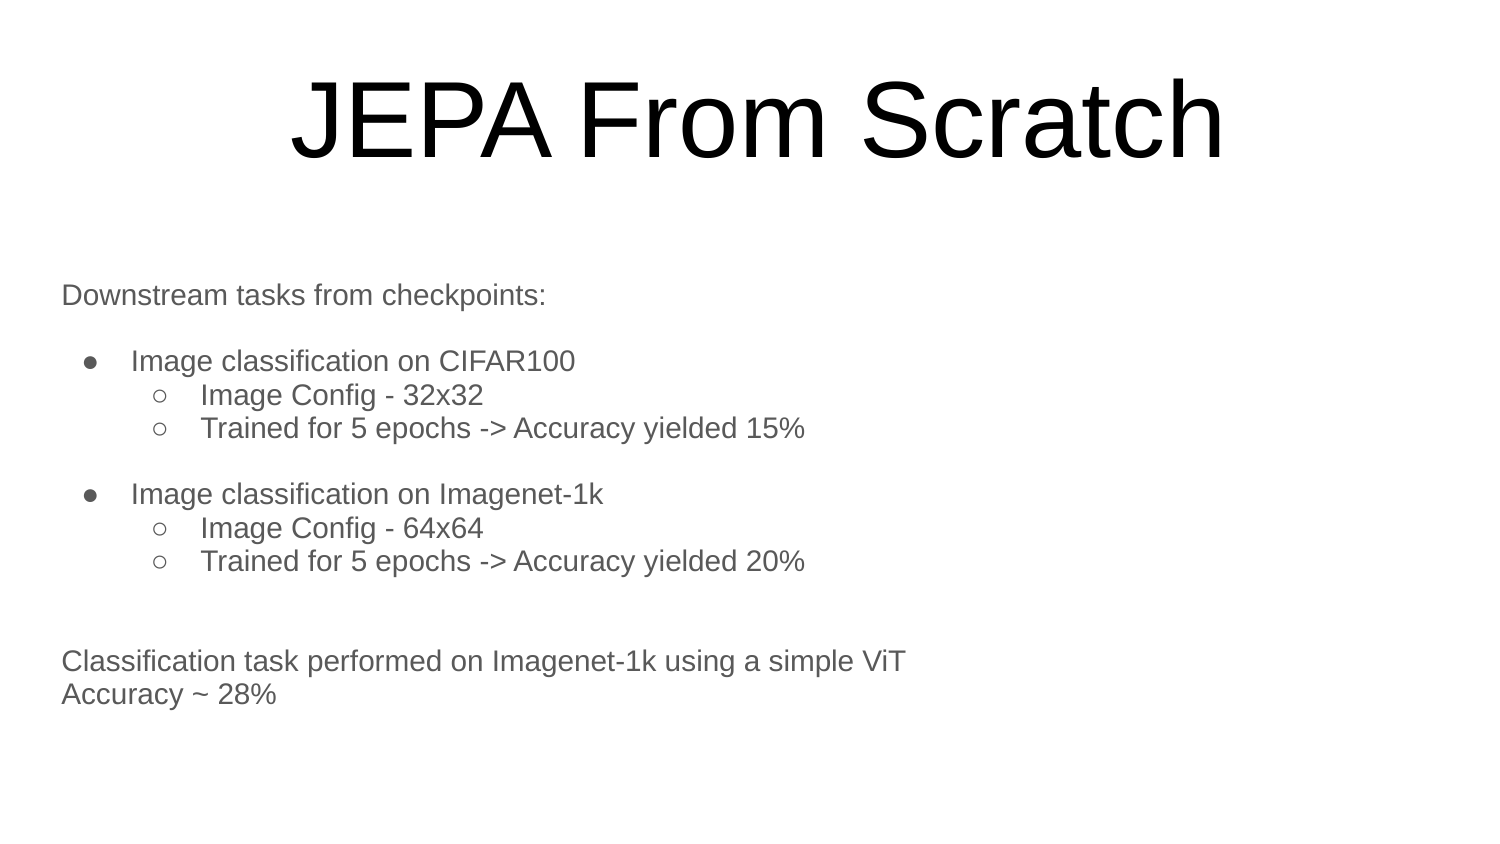

# JEPA From Scratch
Downstream tasks from checkpoints:

Image classification on CIFAR100
Image Config - 32x32
Trained for 5 epochs -> Accuracy yielded 15%

Image classification on Imagenet-1k
Image Config - 64x64
Trained for 5 epochs -> Accuracy yielded 20%

Classification task performed on Imagenet-1k using a simple ViT
Accuracy ~ 28%